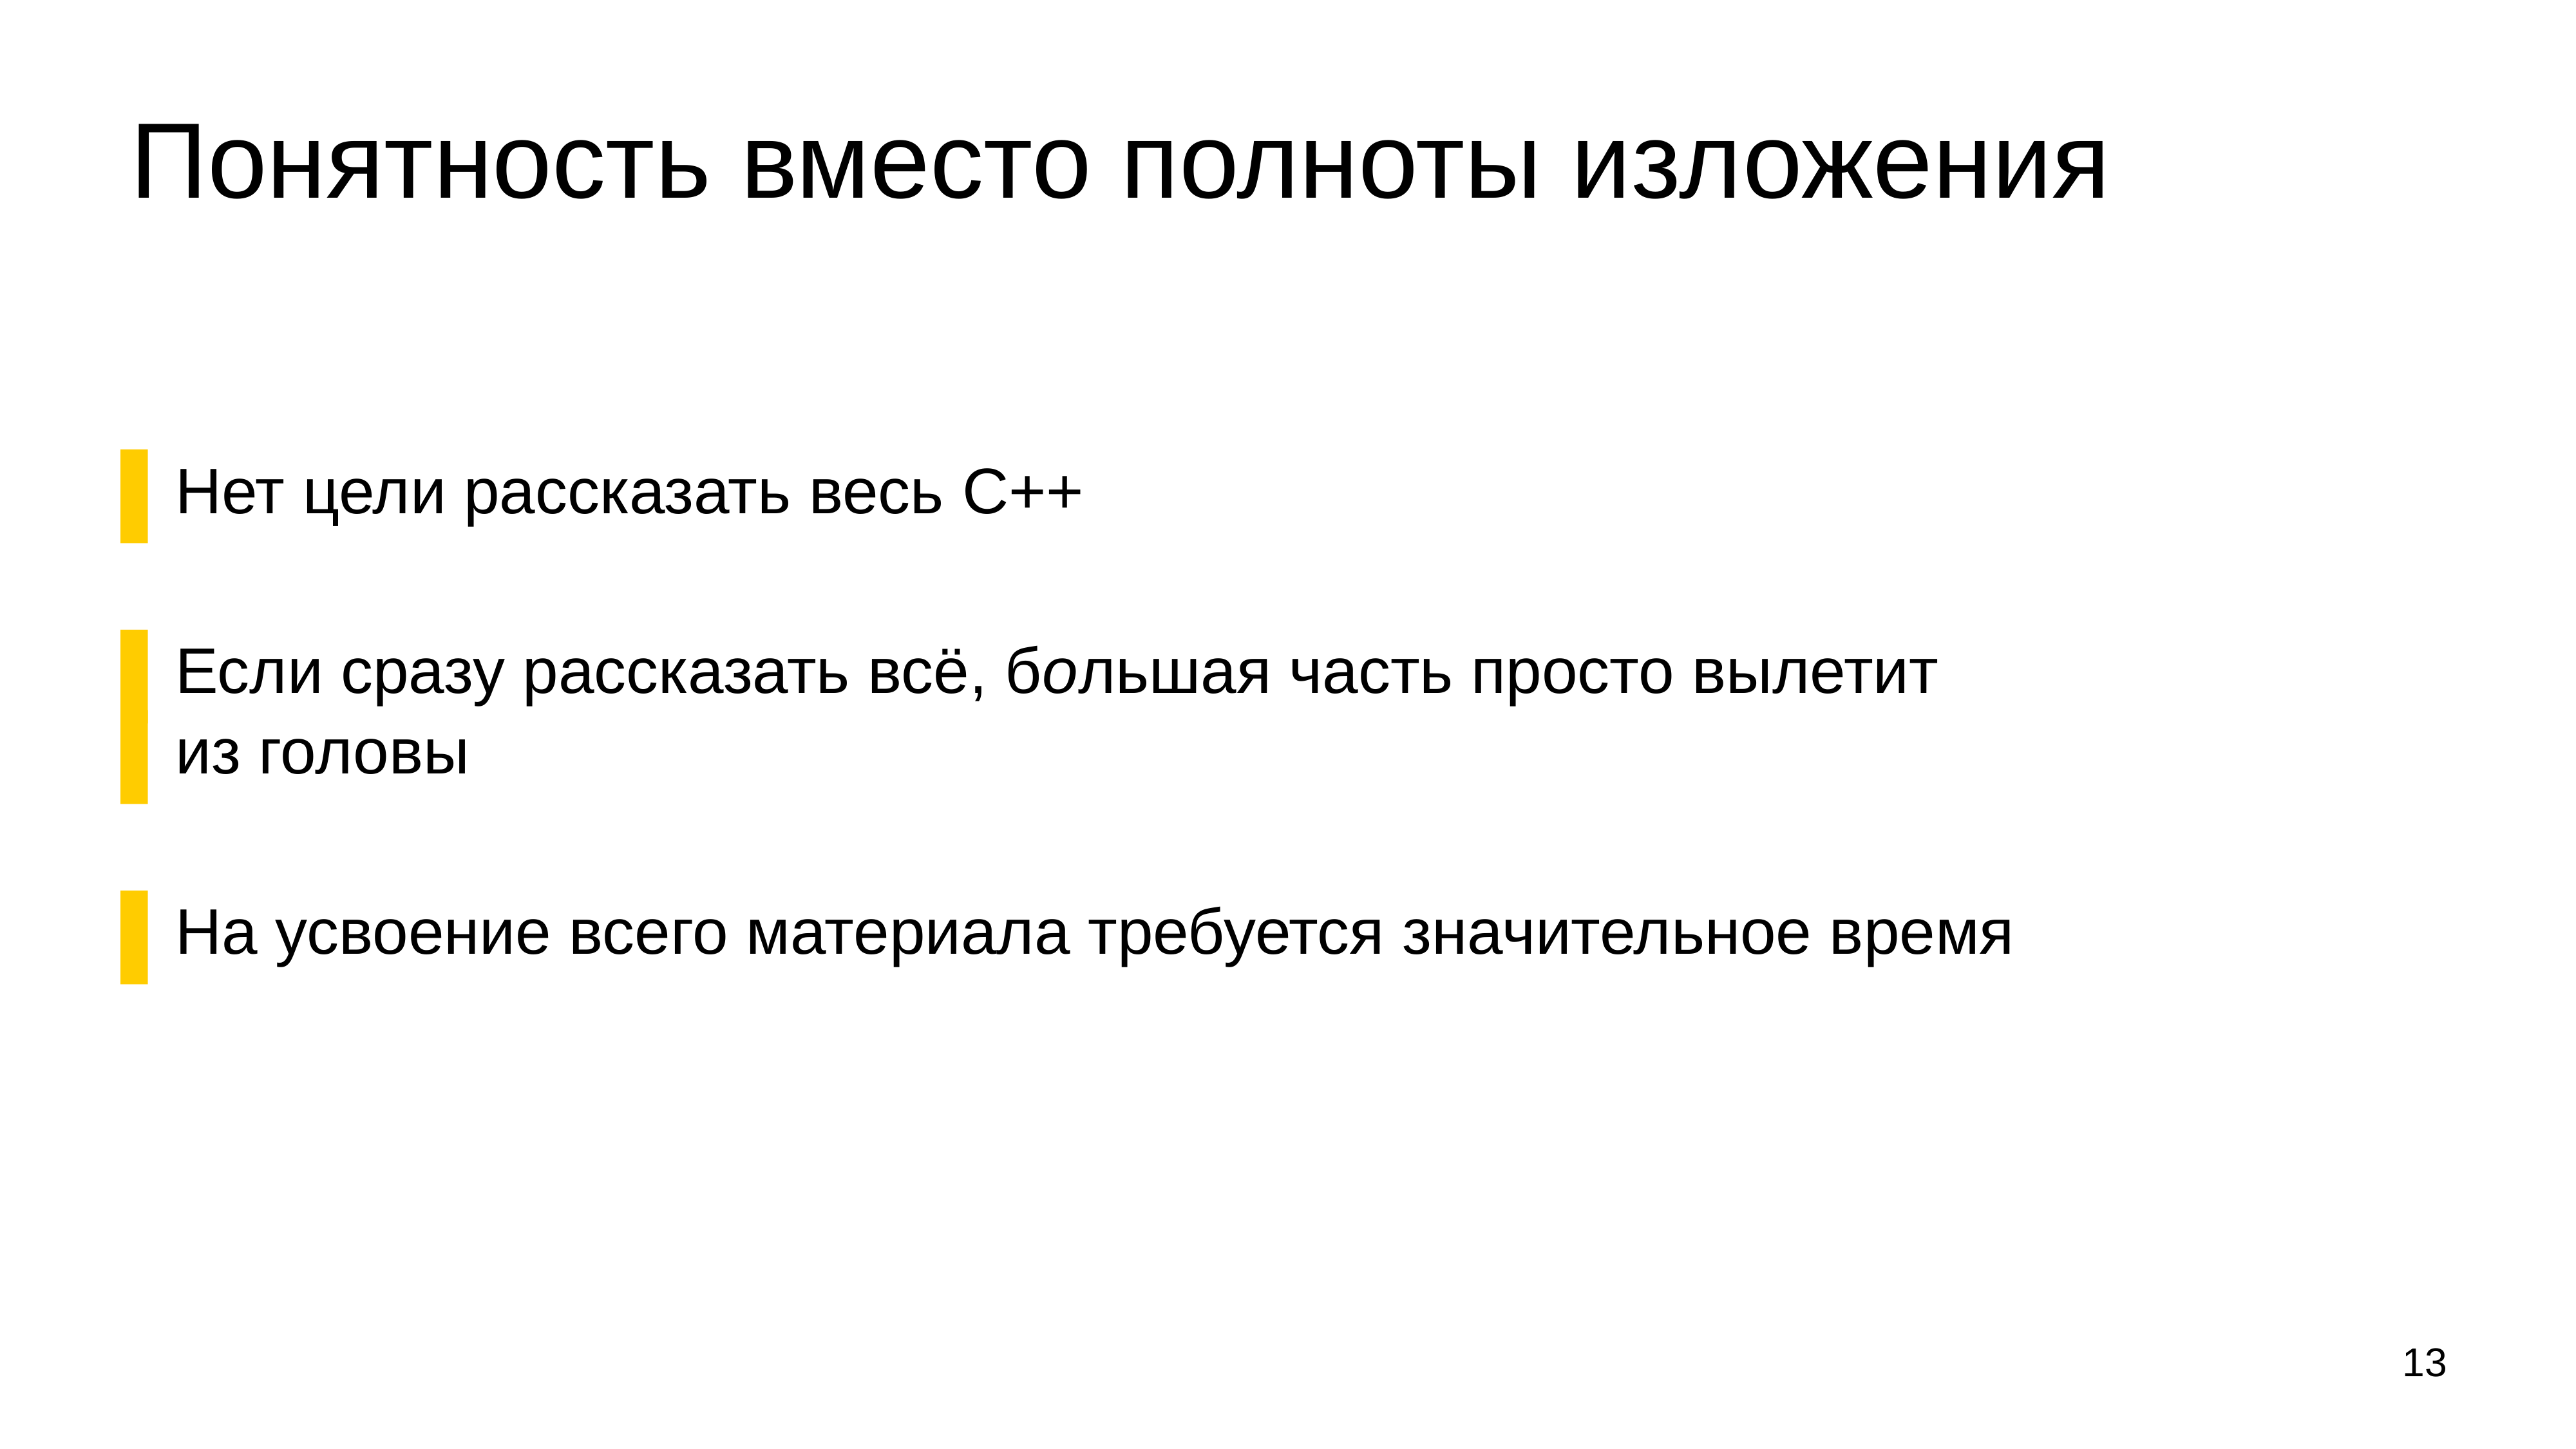

# Понятность вместо полноты изложения
Нет цели рассказать весь C++

Если сразу рассказать всё, большая часть просто вылетит
из головы

На усвоение всего материала требуется значительное время

13